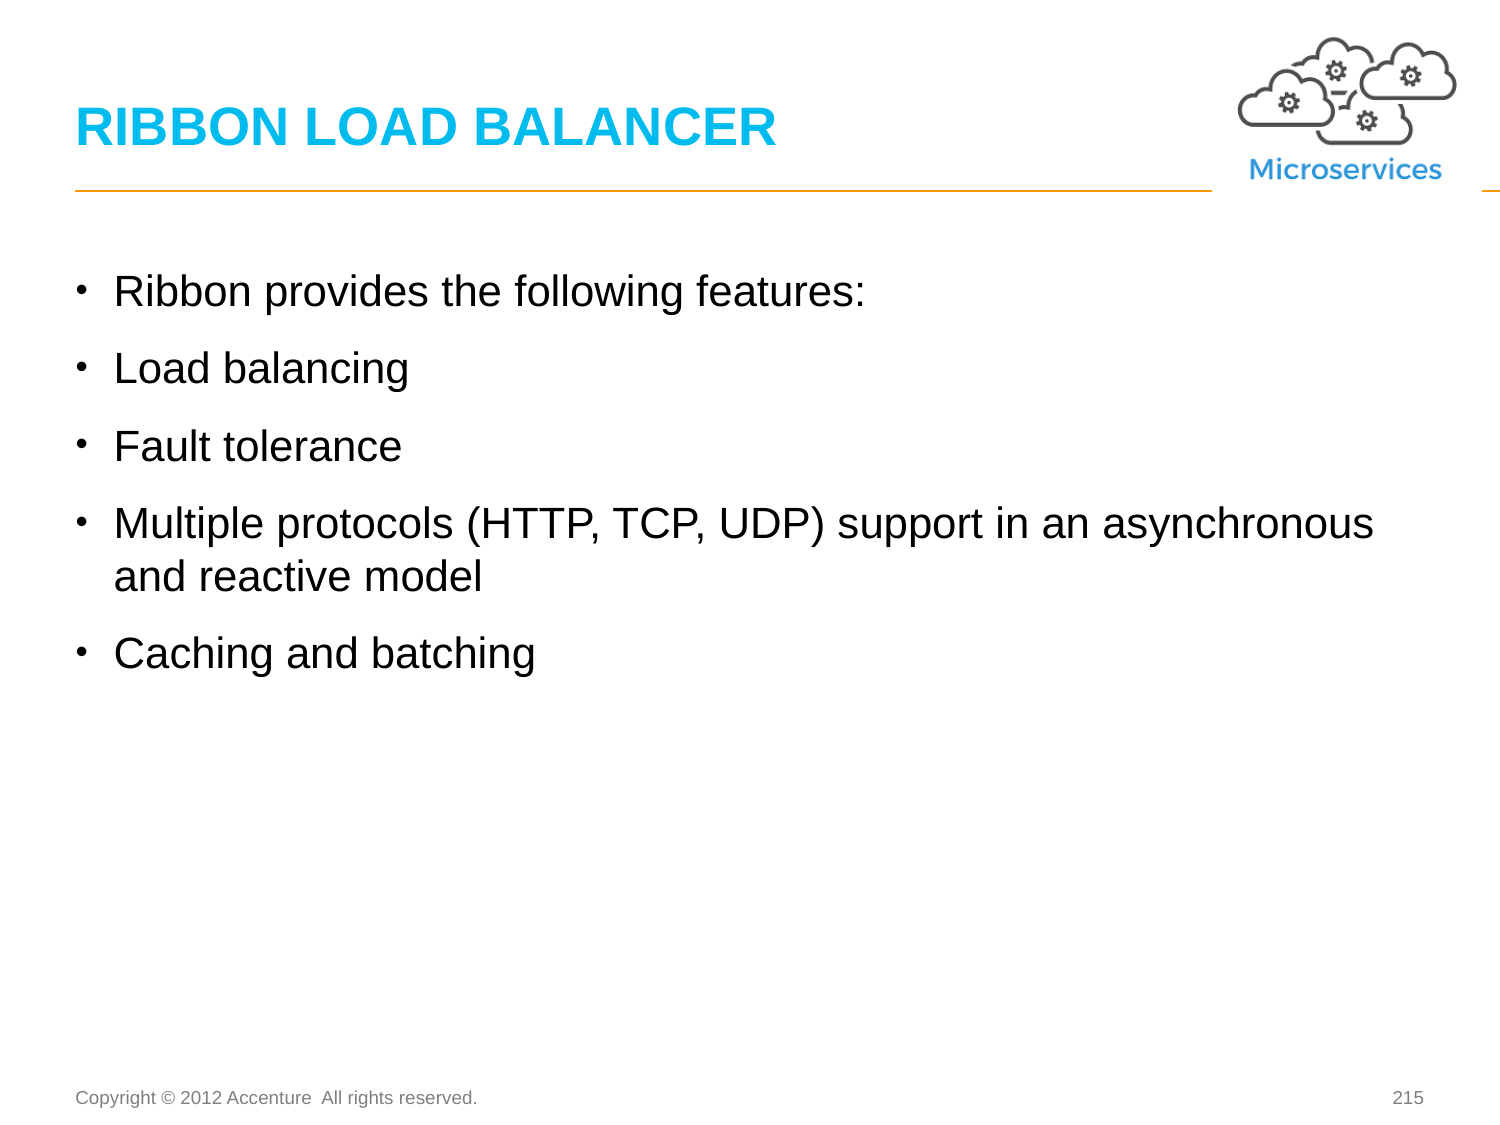

# RIBBON LOAD BALANCER
Ribbon provides the following features:
Load balancing
Fault tolerance
Multiple protocols (HTTP, TCP, UDP) support in an asynchronous and reactive model
Caching and batching